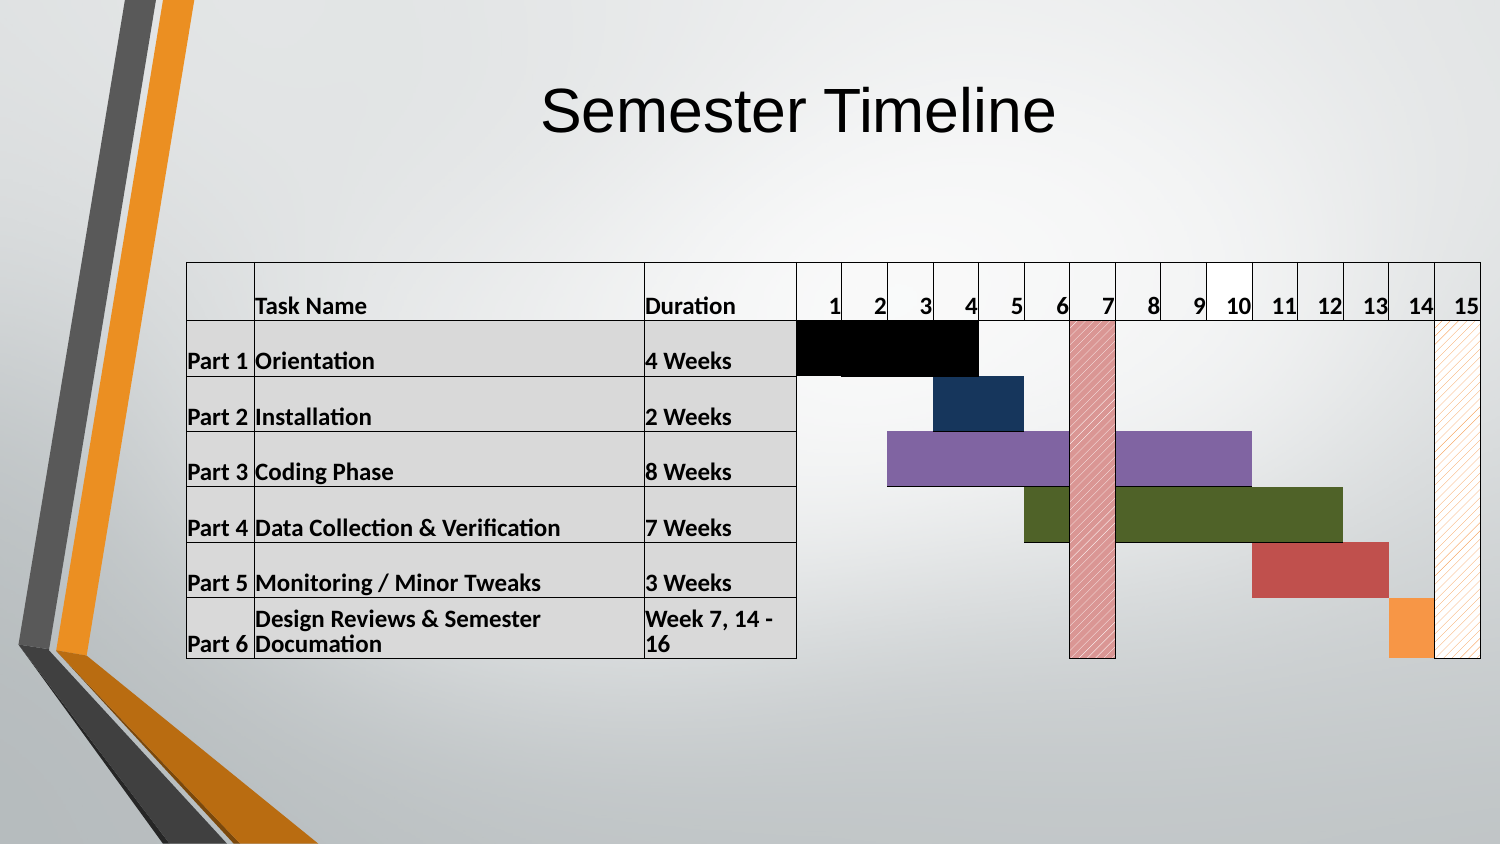

# Semester Timeline
|  | Task Name | Duration | 1 | 2 | 3 | 4 | 5 | 6 | 7 | 8 | 9 | 10 | 11 | 12 | 13 | 14 | 15 |
| --- | --- | --- | --- | --- | --- | --- | --- | --- | --- | --- | --- | --- | --- | --- | --- | --- | --- |
| Part 1 | Orientation | 4 Weeks |  |  |  |  |  |  |  |  |  |  |  |  |  |  |  |
| Part 2 | Installation | 2 Weeks |  |  |  |  |  |  |  |  |  |  |  |  |  |  |  |
| Part 3 | Coding Phase | 8 Weeks |  |  |  |  |  |  |  |  |  |  |  |  |  |  |  |
| Part 4 | Data Collection & Verification | 7 Weeks |  |  |  |  |  |  |  |  |  |  |  |  |  |  |  |
| Part 5 | Monitoring / Minor Tweaks | 3 Weeks |  |  |  |  |  |  |  |  |  |  |  |  |  |  |  |
| Part 6 | Design Reviews & Semester Documation | Week 7, 14 - 16 |  |  |  |  |  |  |  |  |  |  |  |  |  |  |  |